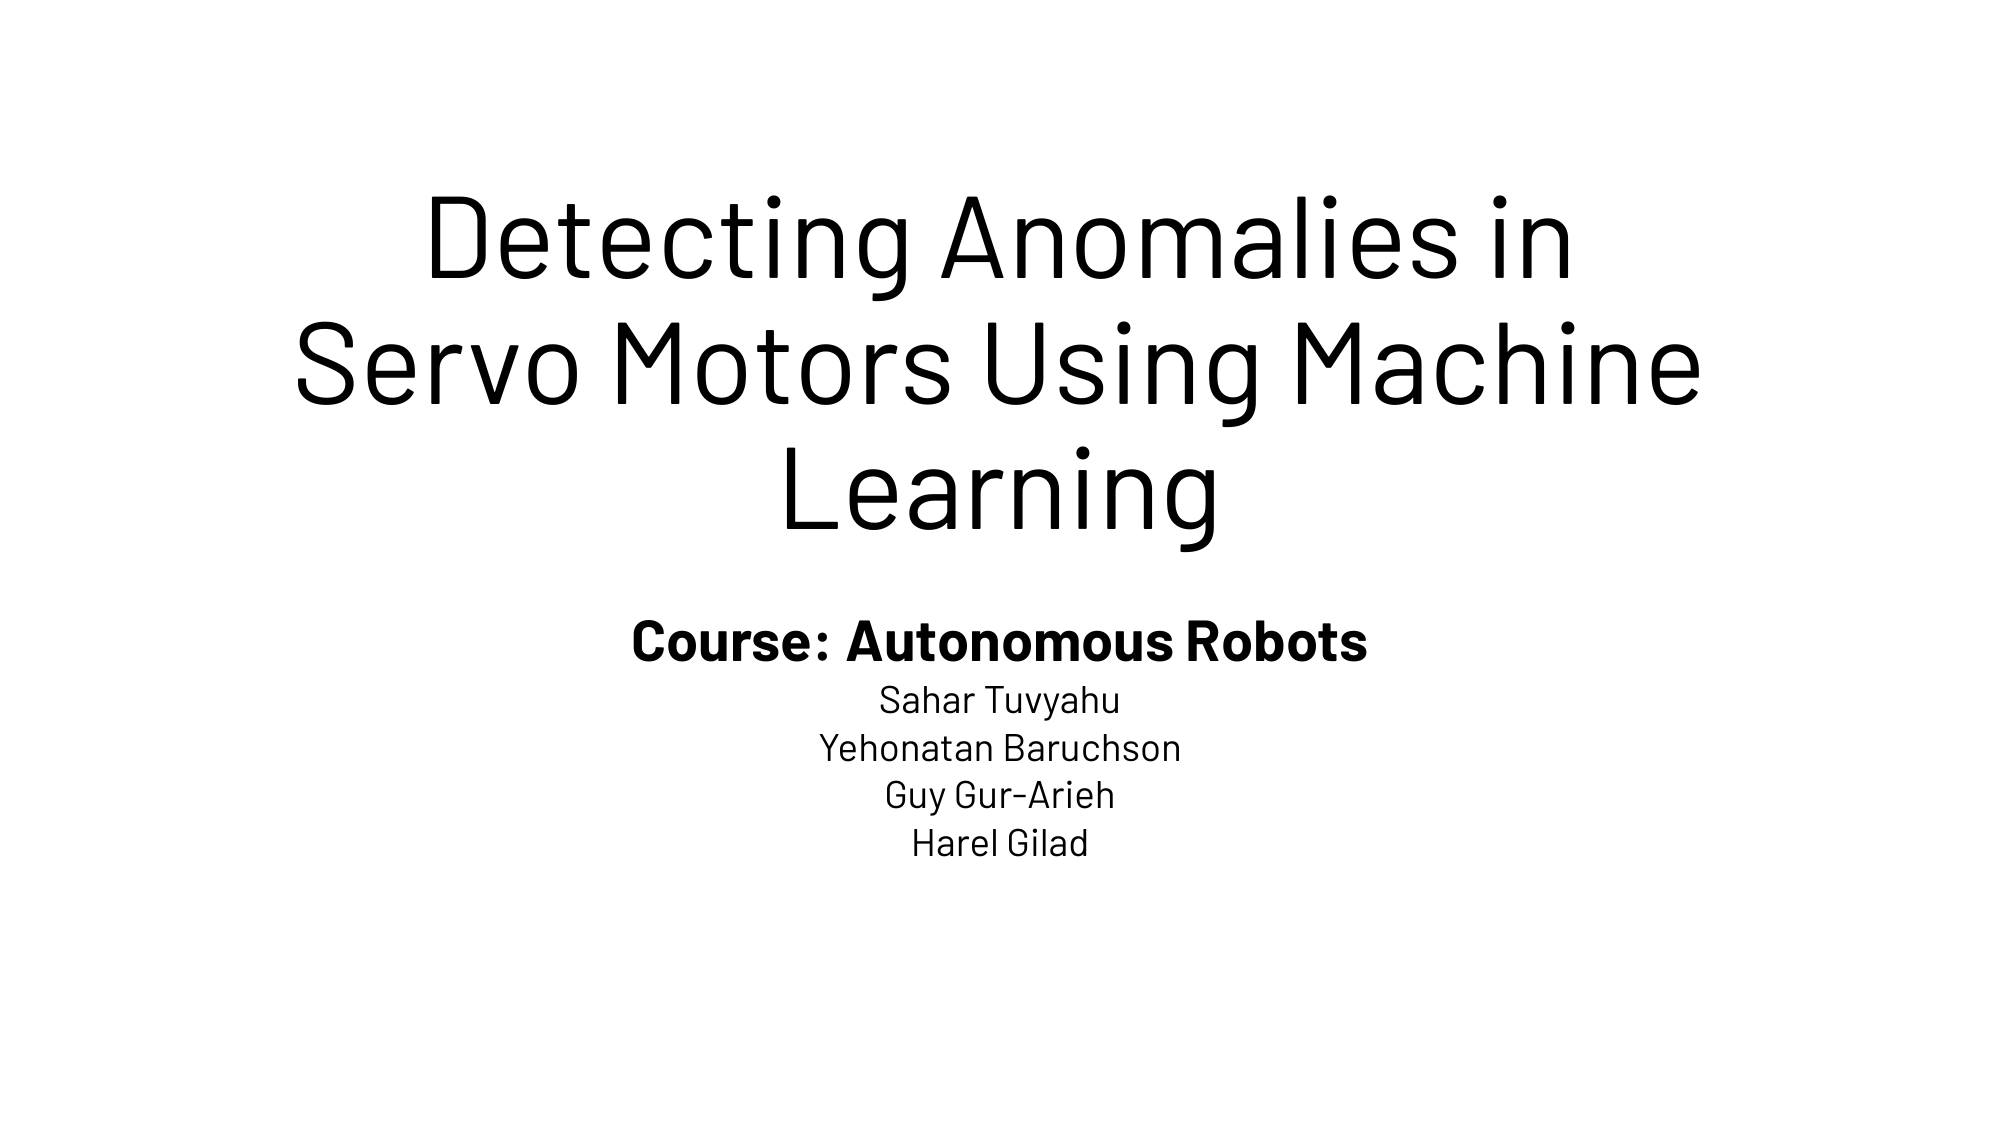

# Detecting Anomalies in Servo Motors Using Machine Learning
Course: Autonomous Robots
Sahar Tuvyahu
Yehonatan Baruchson
Guy Gur-Arieh
Harel Gilad